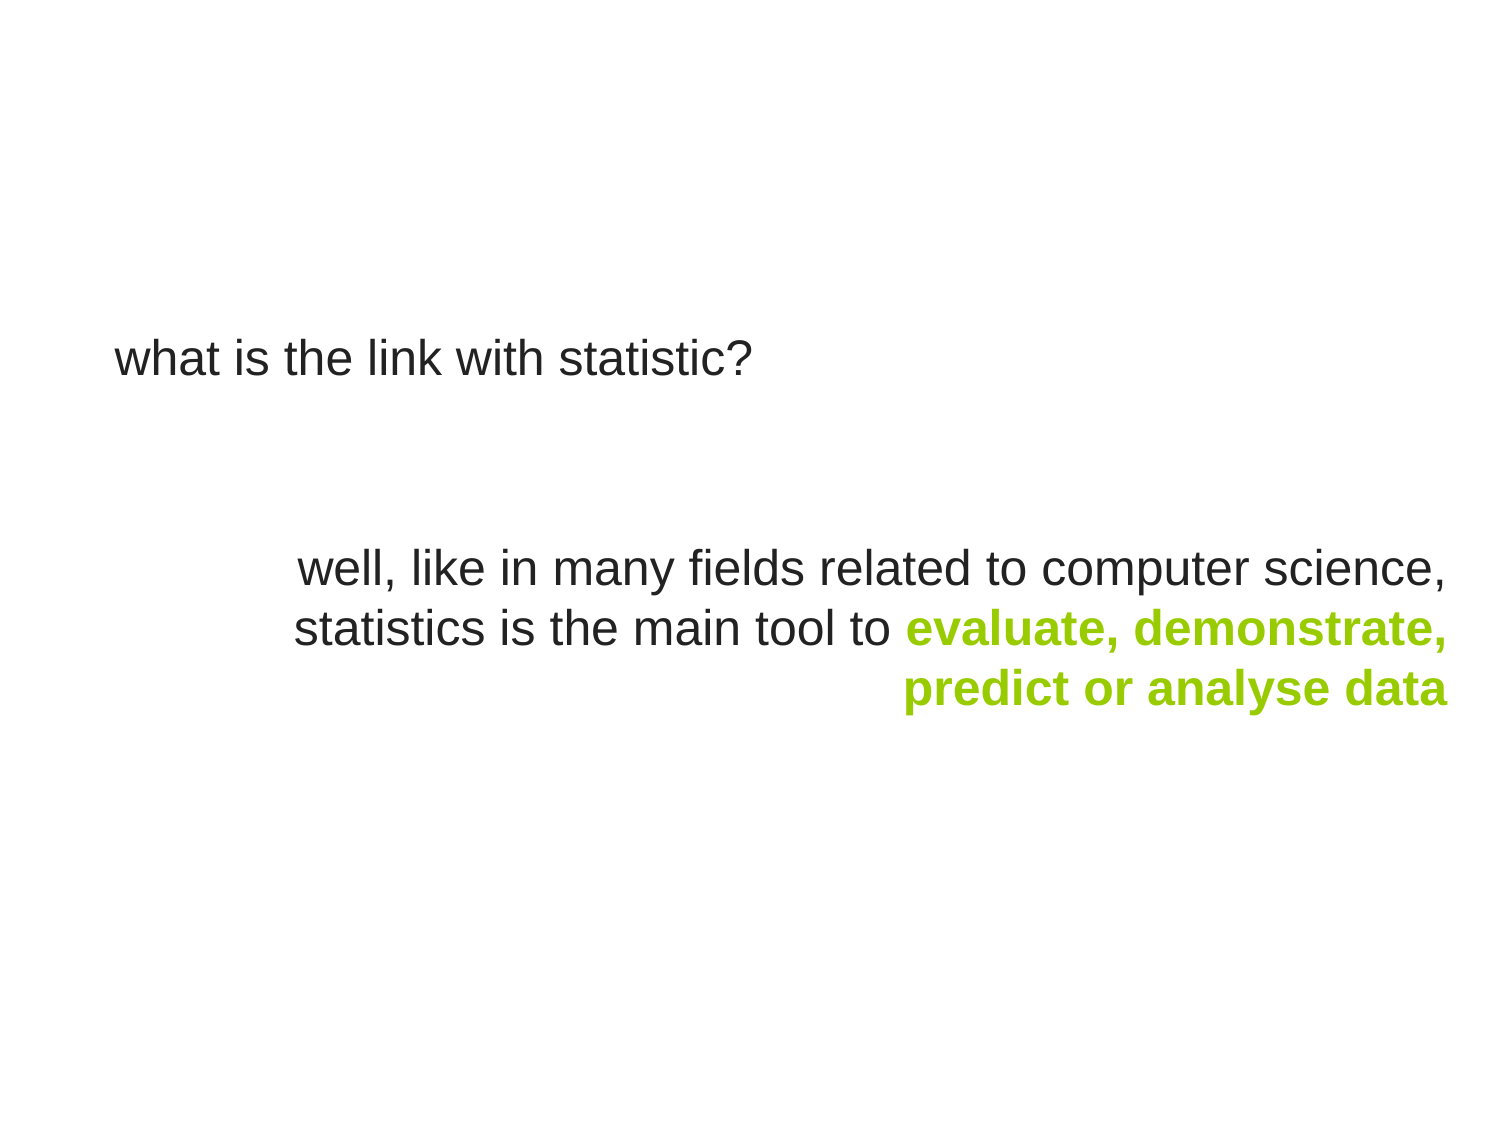

what is the link with statistic?

well, like in many fields related to computer science, statistics is the main tool to evaluate, demonstrate, predict or analyse data